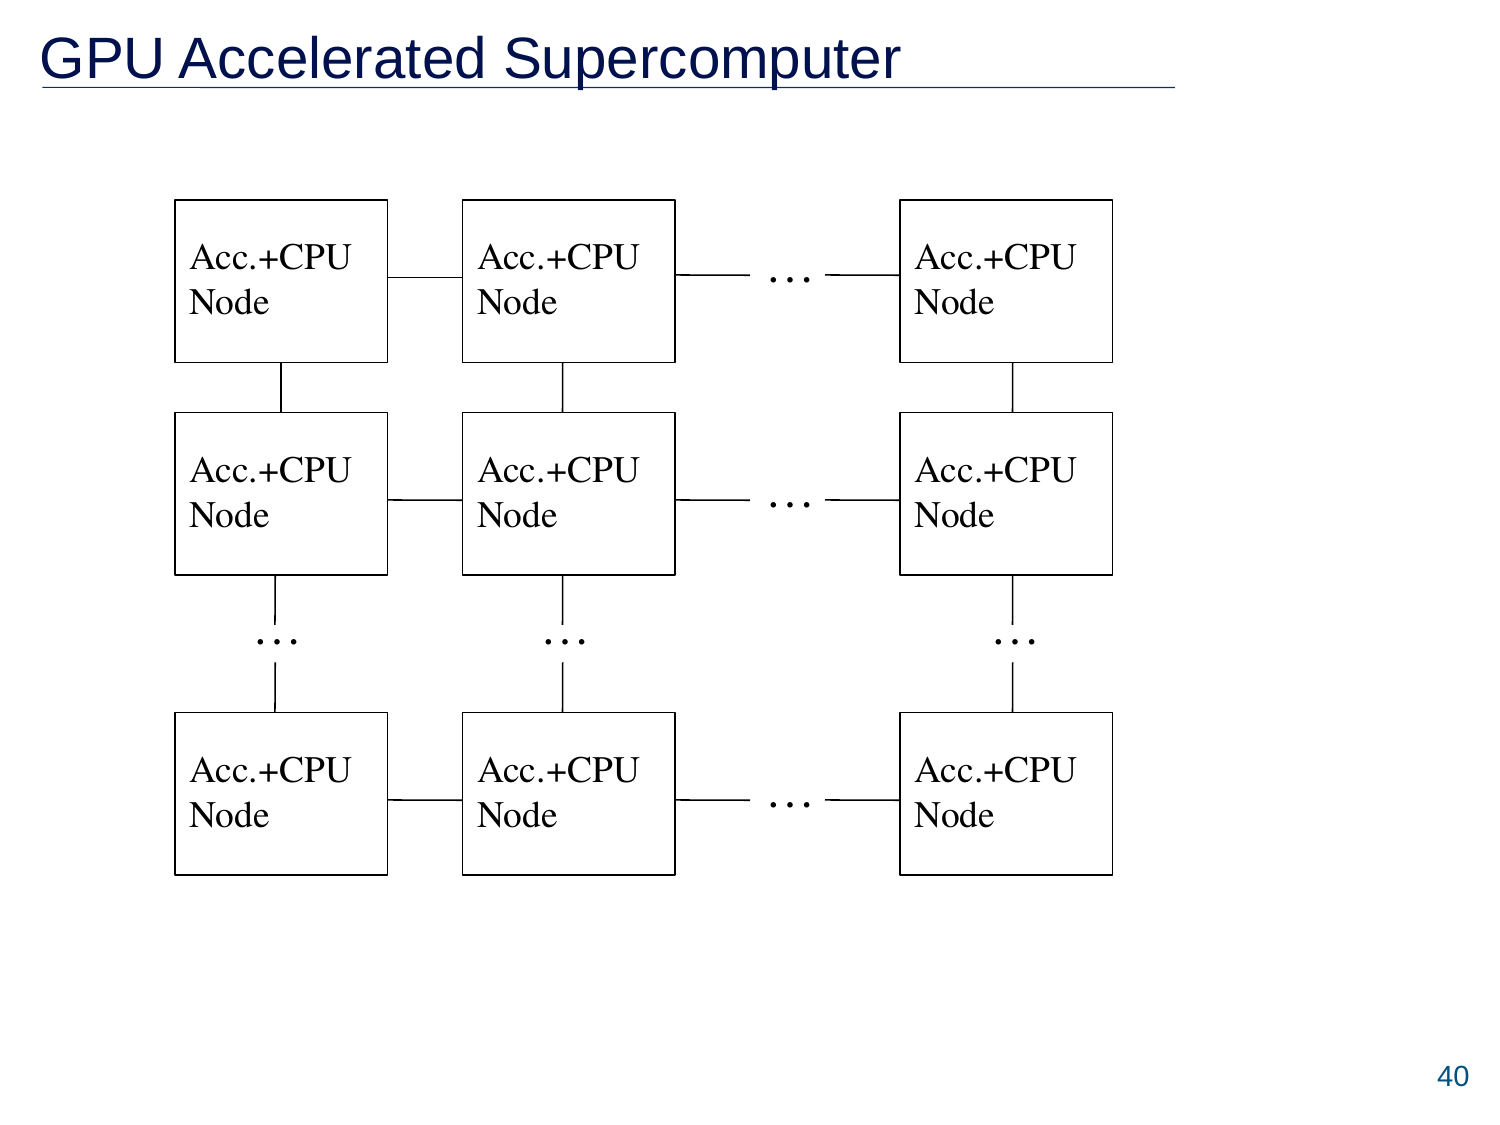

# GPU Accelerated Supercomputer

Acc.+CPU
Node
Acc.+CPU
Node
…
Acc.+CPU
Node

Acc.+CPU
Node
Acc.+CPU
Node
Acc.+CPU
Node
…
…
…
…

Acc.+CPU
Node
Acc.+CPU
Node
Acc.+CPU
Node
…
40